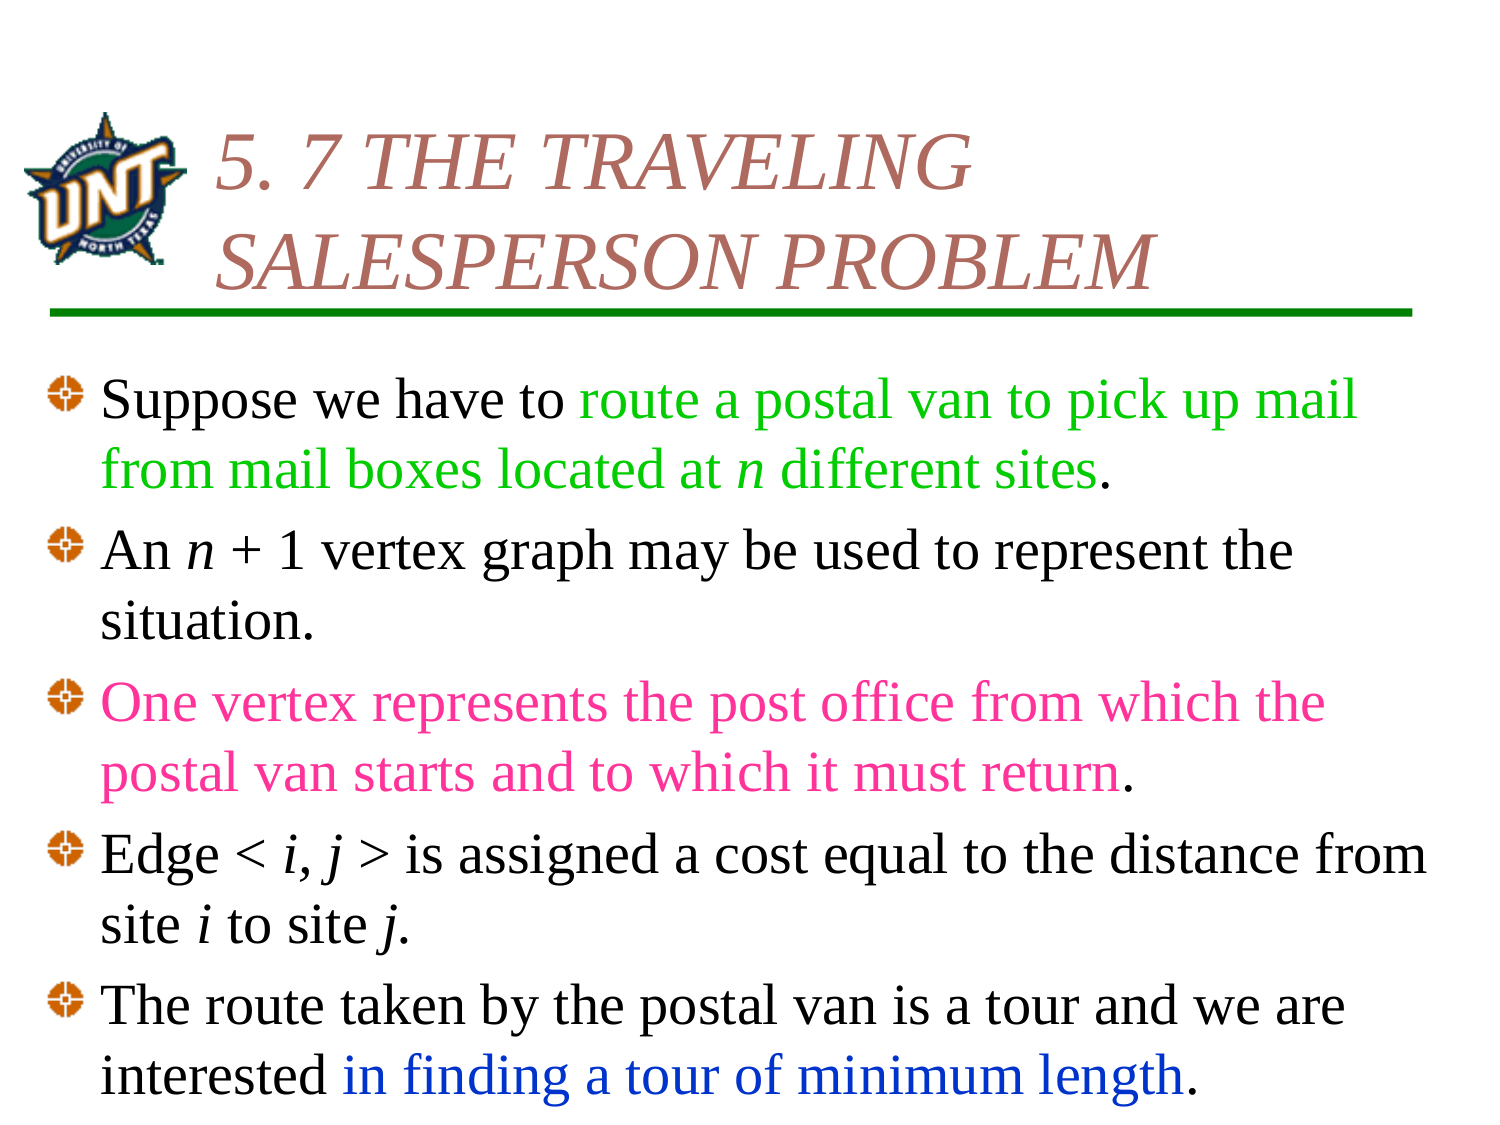

# 5. 7 THE TRAVELING SALESPERSON PROBLEM
Suppose we have to route a postal van to pick up mail from mail boxes located at n different sites.
An n + 1 vertex graph may be used to represent the situation.
One vertex represents the post office from which the postal van starts and to which it must return.
Edge < i, j > is assigned a cost equal to the distance from site i to site j.
The route taken by the postal van is a tour and we are interested in finding a tour of minimum length.